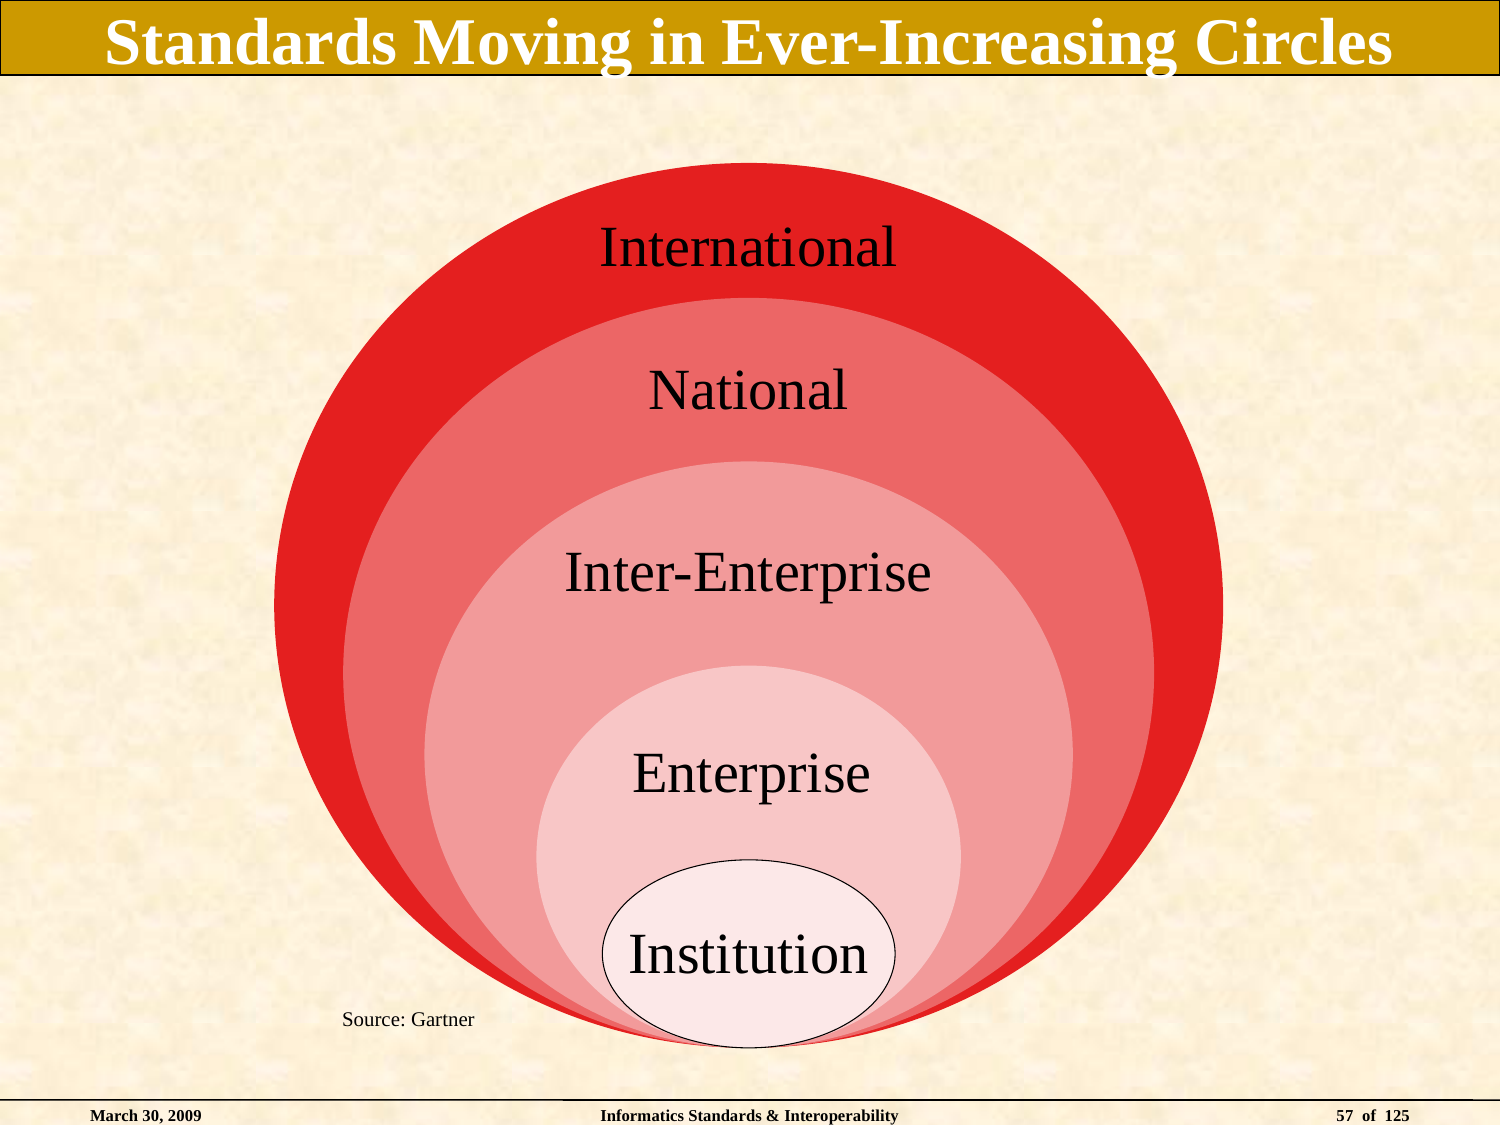

# Standards Moving in Ever-Increasing Circles

International

National

Inter-Enterprise

Enterprise

Institution
Source: Gartner
March 30, 2009
Informatics Standards & Interoperability
57  of  125